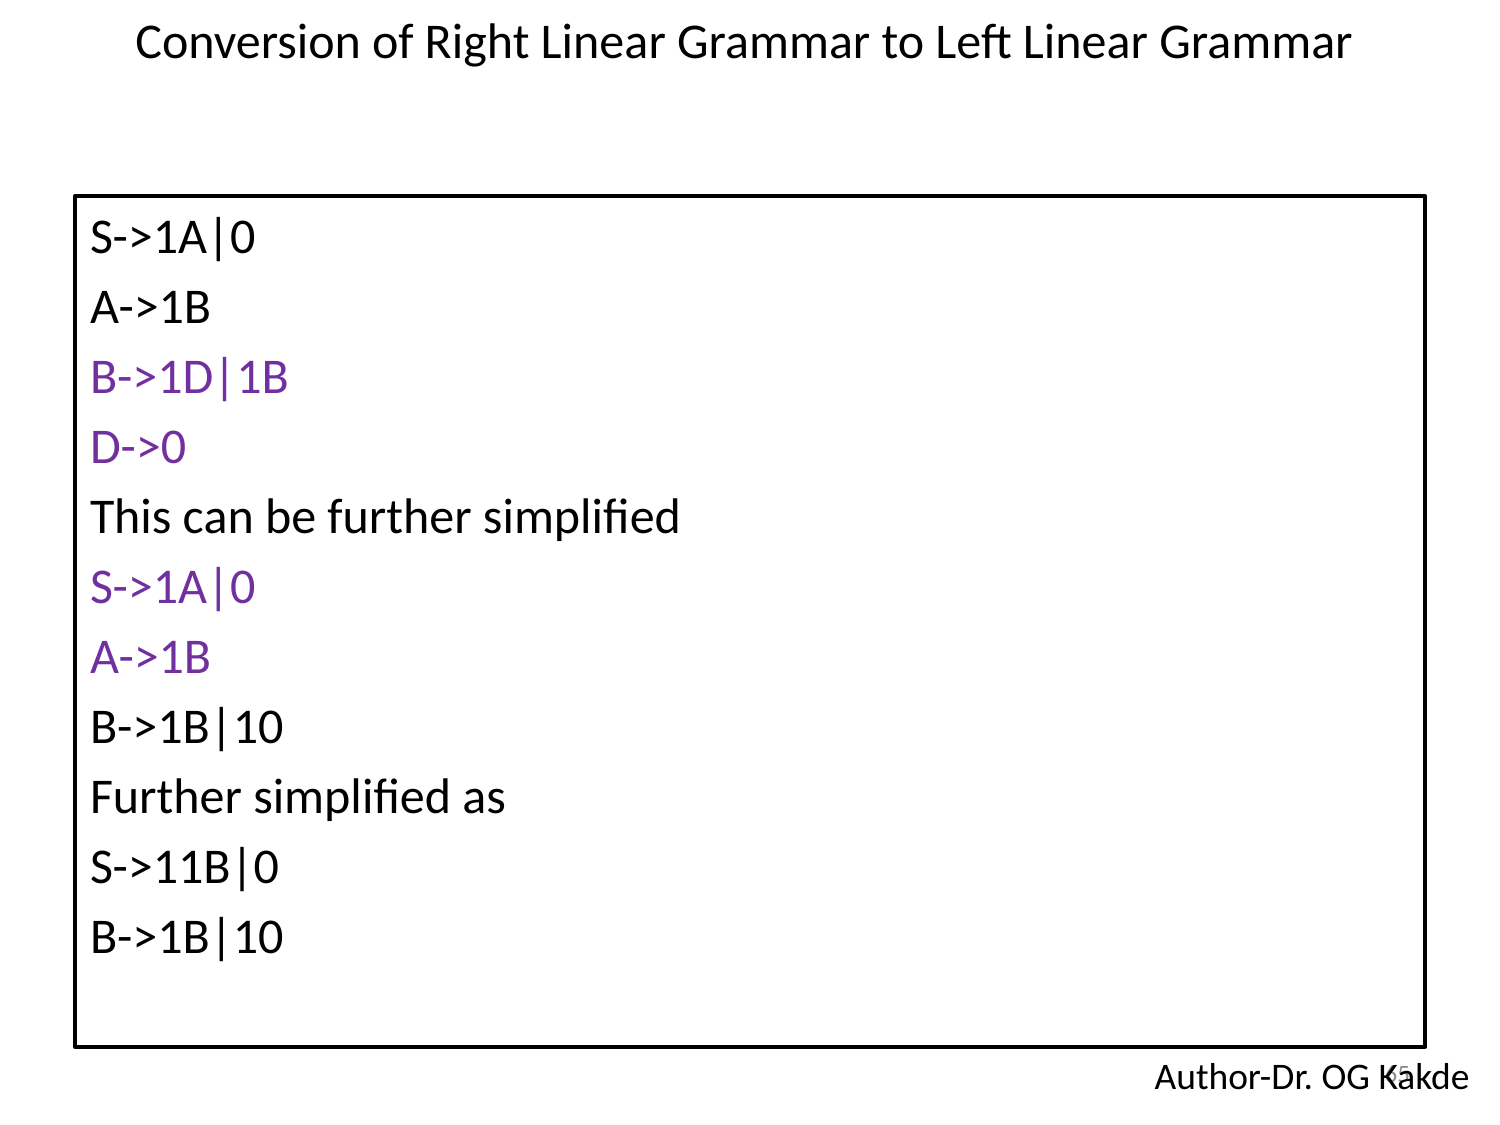

# Conversion of Right Linear Grammar to Left Linear Grammar
S->1A|0
A->1B
B->1D|1B
D->0
This can be further simplified
S->1A|0
A->1B
B->1B|10
Further simplified as
S->11B|0
B->1B|10

65
Author-Dr. OG Kakde